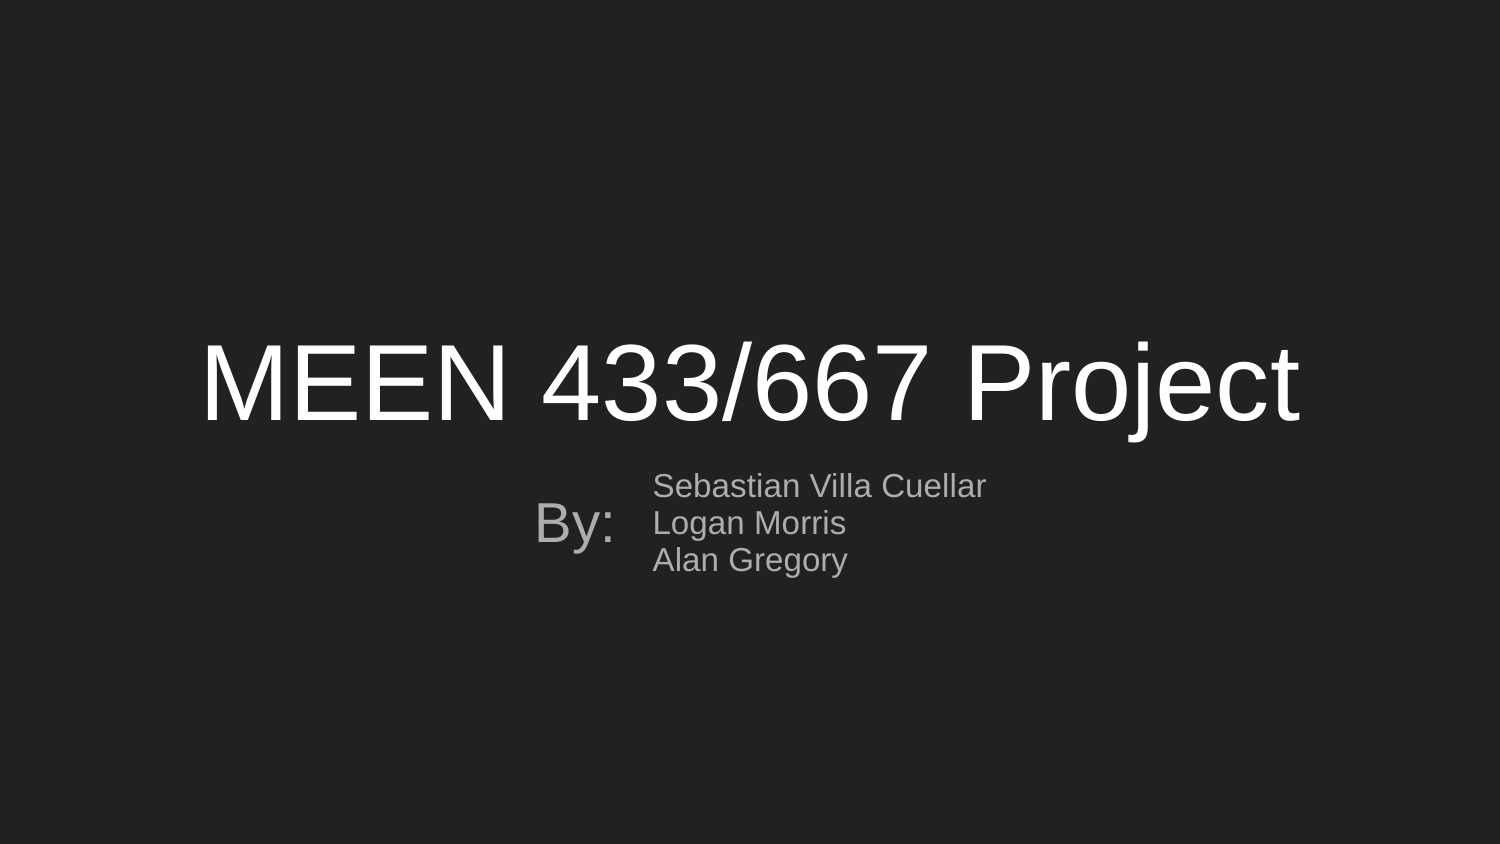

# MEEN 433/667 Project
By:
Sebastian Villa Cuellar
Logan Morris
Alan Gregory